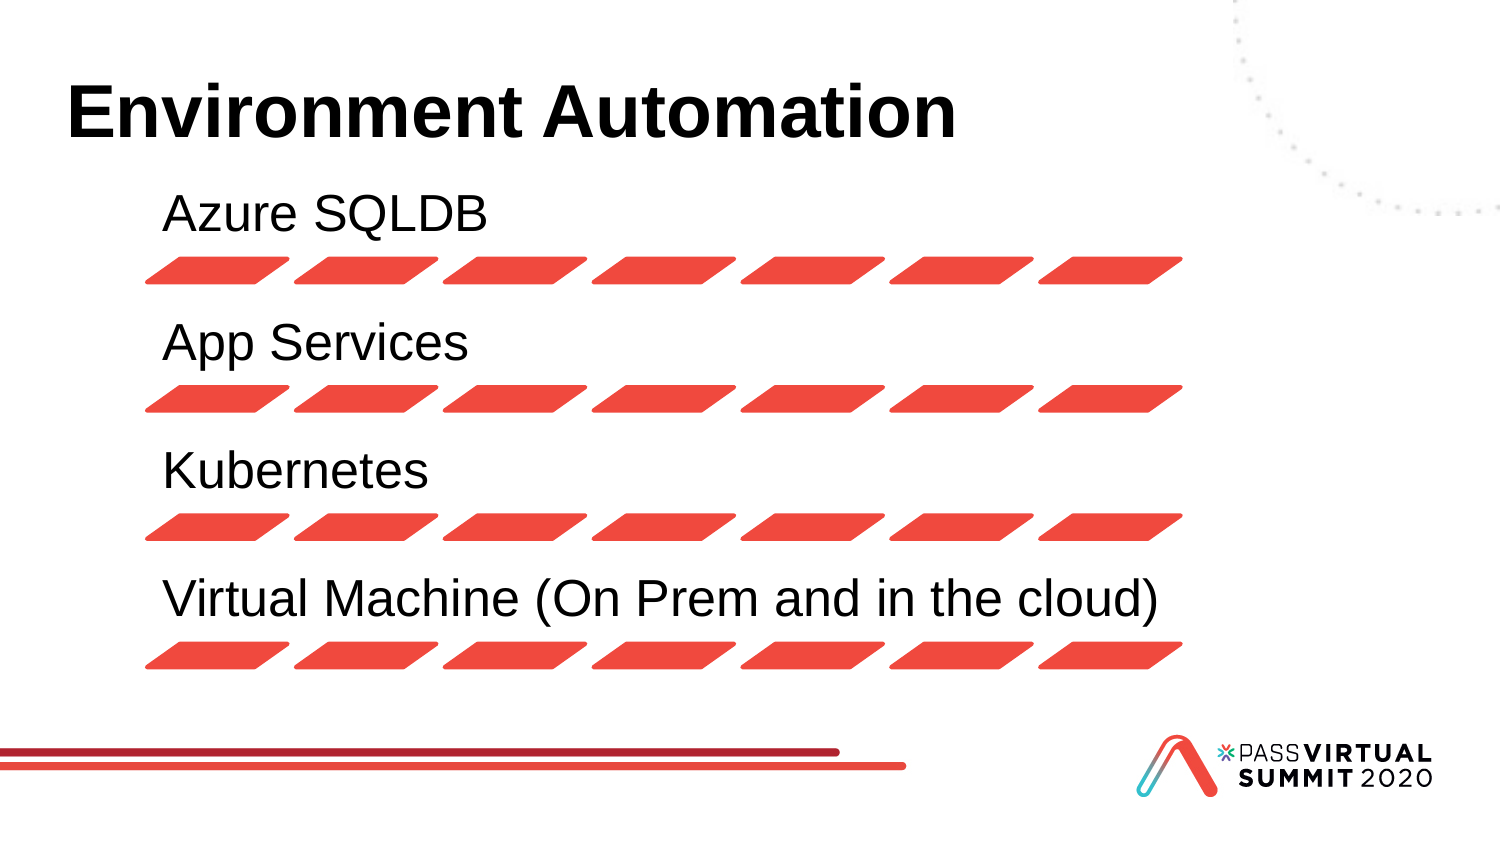

# Environment Automation
Azure SQLDB
App Services
Kubernetes
Virtual Machine (On Prem and in the cloud)